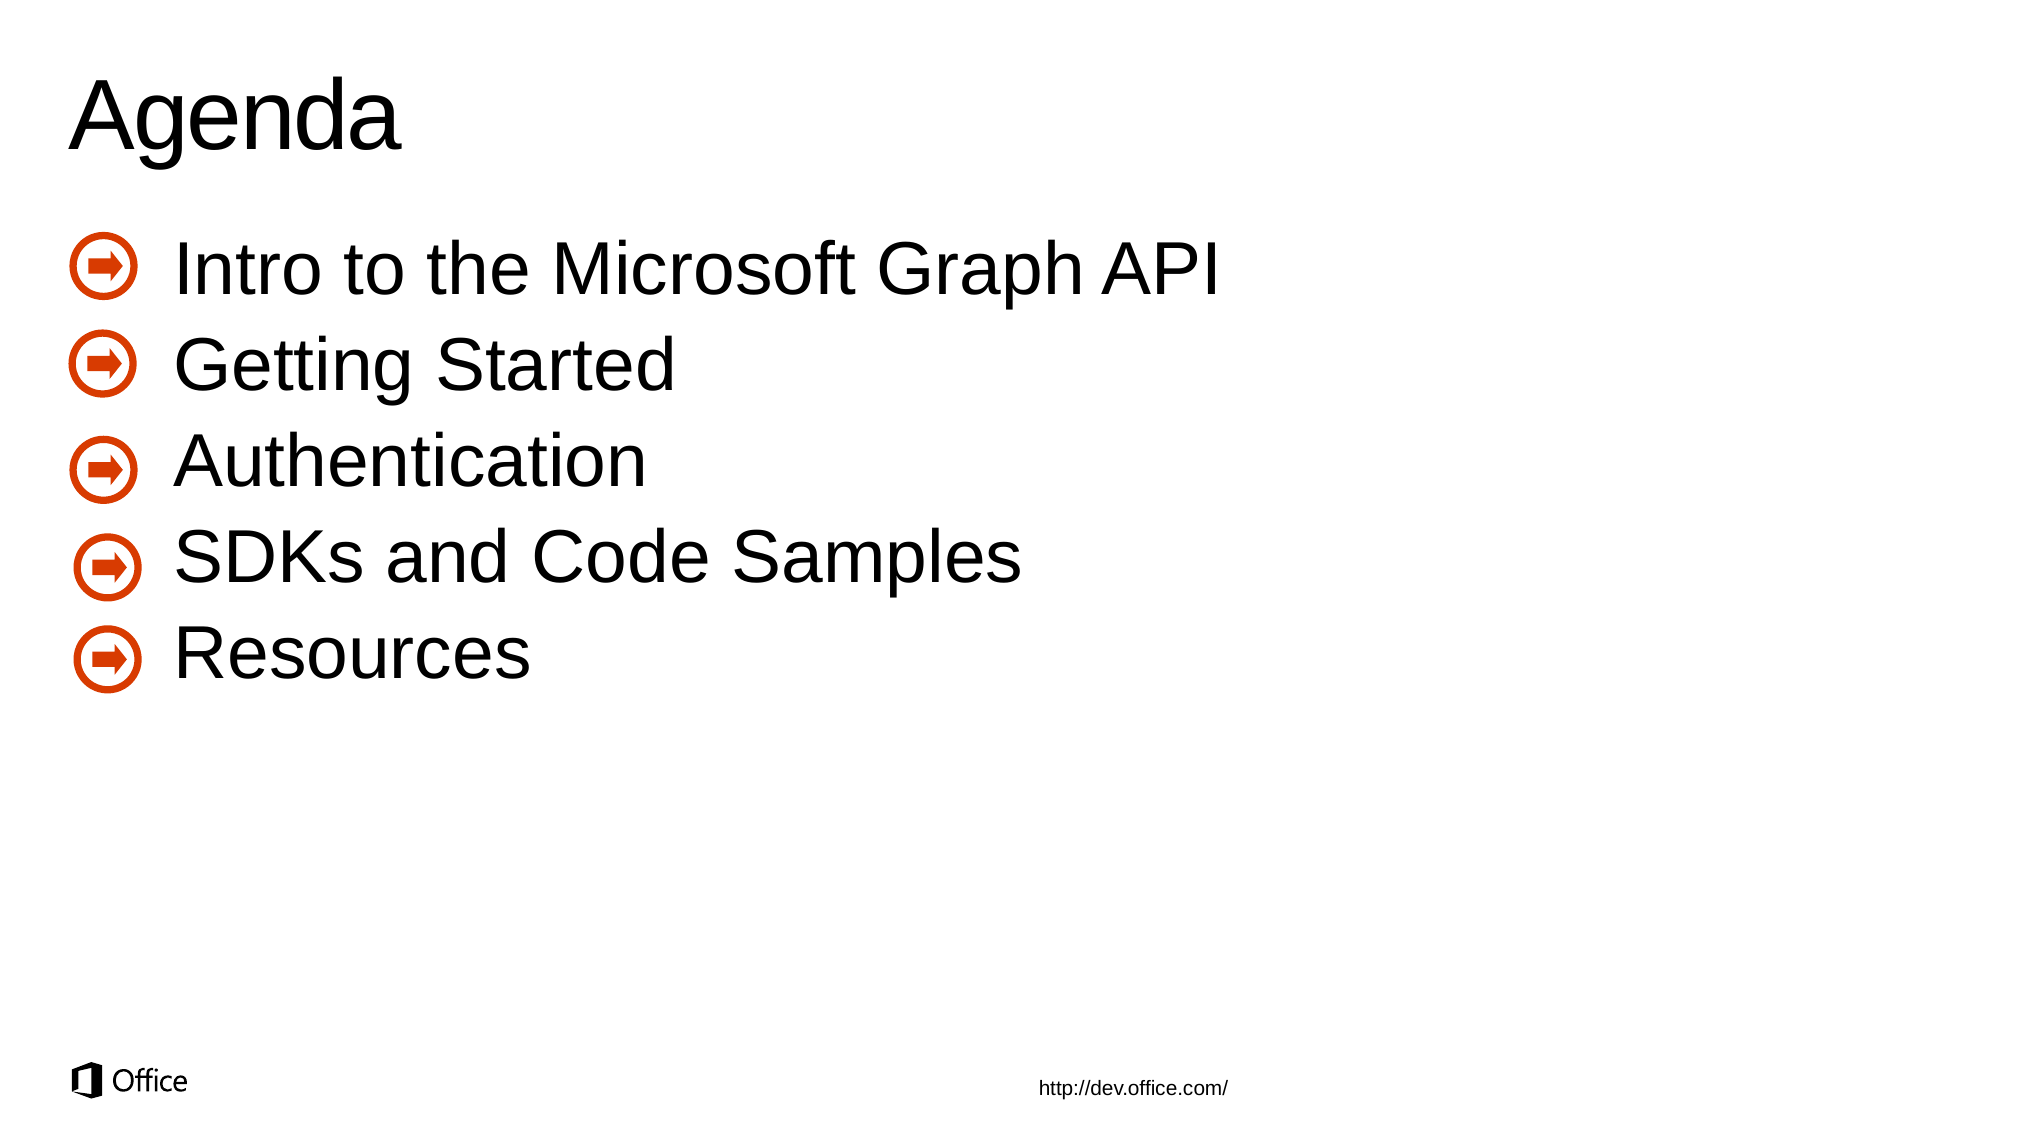

# Agenda
Intro to the Microsoft Graph API
Getting Started
Authentication
SDKs and Code Samples
Resources